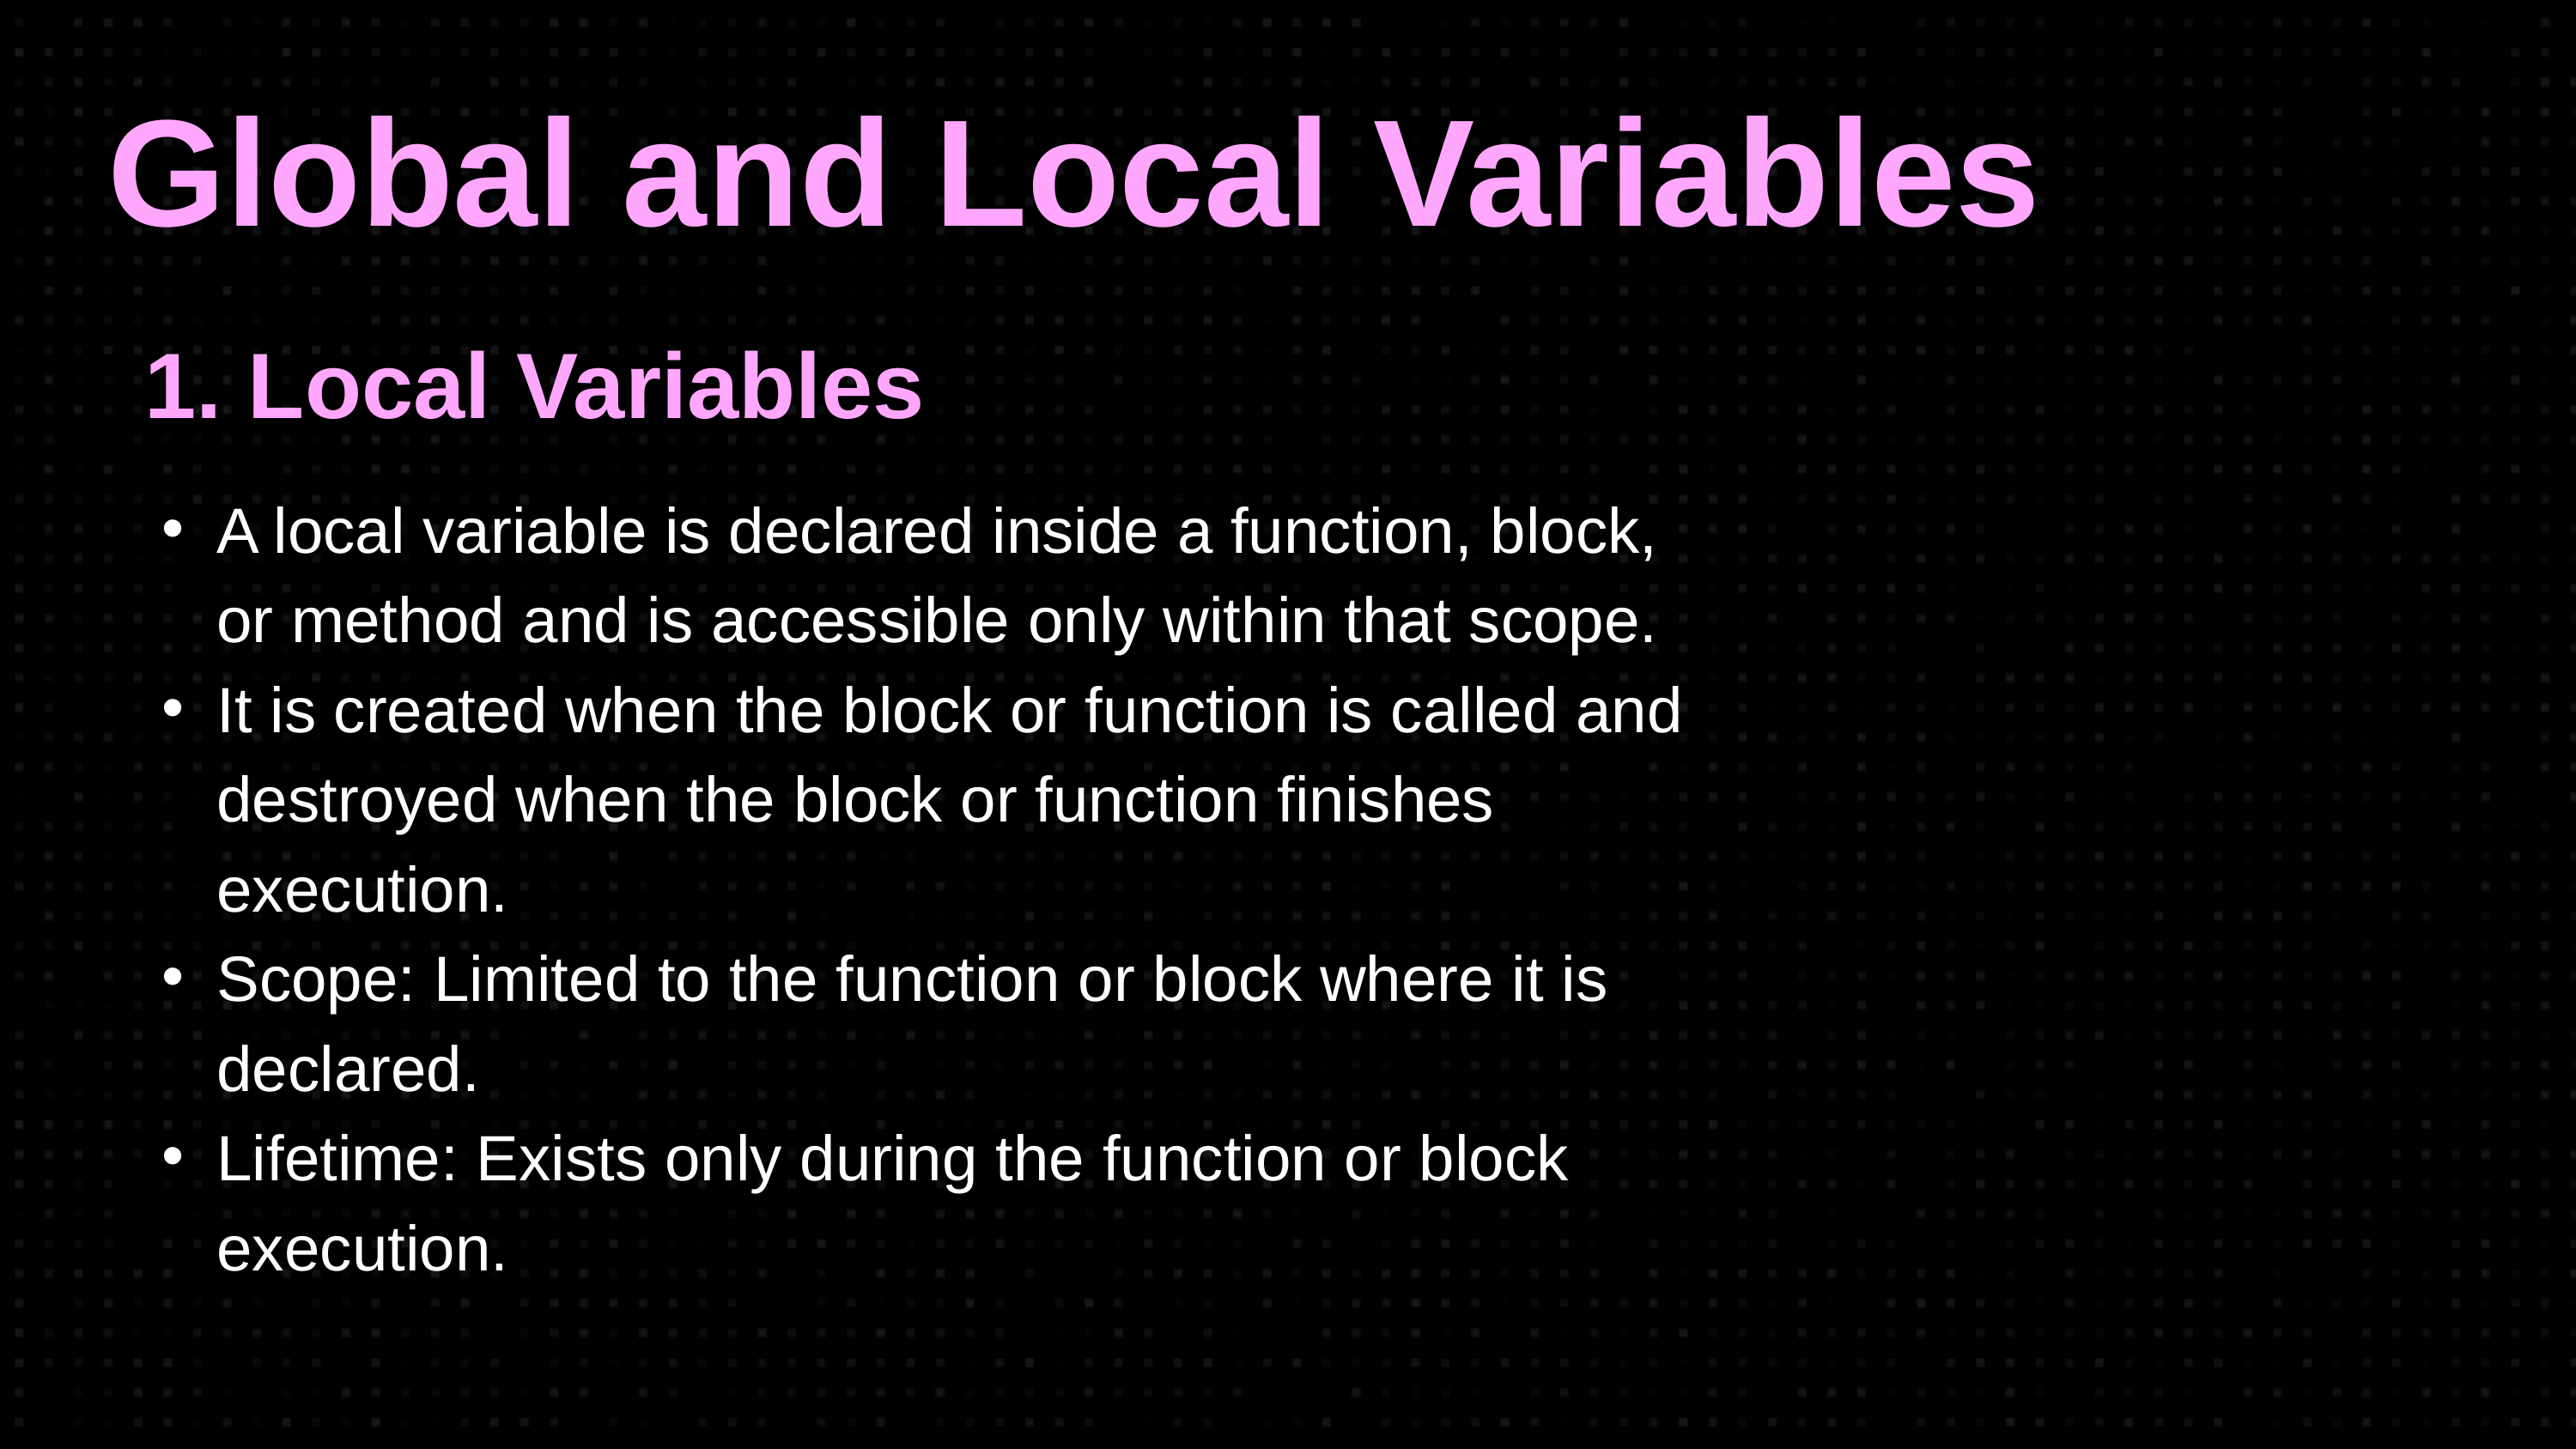

Global and Local Variables
1. Local Variables
A local variable is declared inside a function, block, or method and is accessible only within that scope.
It is created when the block or function is called and destroyed when the block or function finishes execution.
Scope: Limited to the function or block where it is declared.
Lifetime: Exists only during the function or block execution.